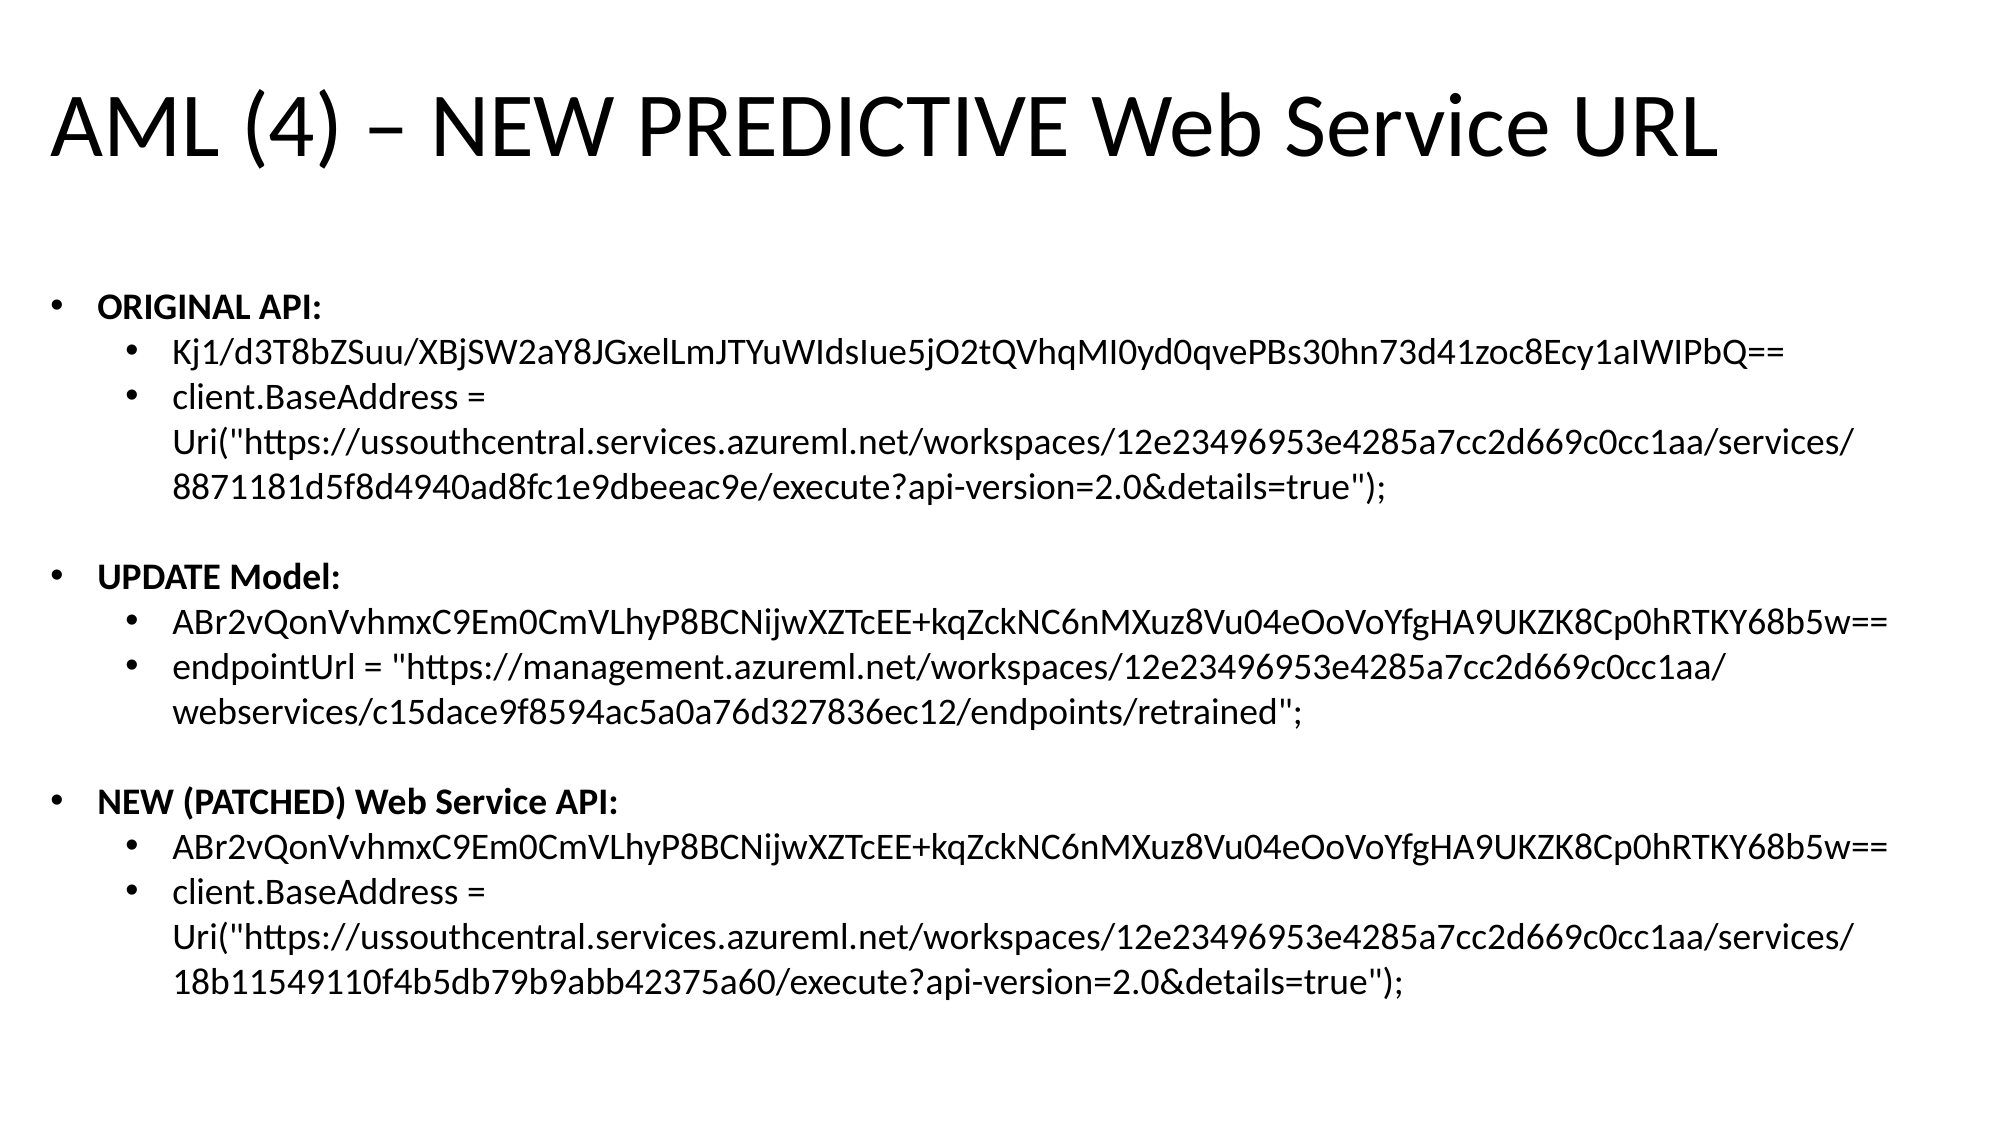

# AML (4) – NEW PREDICTIVE Web Service URL
ORIGINAL API:
Kj1/d3T8bZSuu/XBjSW2aY8JGxelLmJTYuWIdsIue5jO2tQVhqMI0yd0qvePBs30hn73d41zoc8Ecy1aIWIPbQ==
client.BaseAddress = Uri("https://ussouthcentral.services.azureml.net/workspaces/12e23496953e4285a7cc2d669c0cc1aa/services/8871181d5f8d4940ad8fc1e9dbeeac9e/execute?api-version=2.0&details=true");

UPDATE Model:
ABr2vQonVvhmxC9Em0CmVLhyP8BCNijwXZTcEE+kqZckNC6nMXuz8Vu04eOoVoYfgHA9UKZK8Cp0hRTKY68b5w==
endpointUrl = "https://management.azureml.net/workspaces/12e23496953e4285a7cc2d669c0cc1aa/webservices/c15dace9f8594ac5a0a76d327836ec12/endpoints/retrained";

NEW (PATCHED) Web Service API:
ABr2vQonVvhmxC9Em0CmVLhyP8BCNijwXZTcEE+kqZckNC6nMXuz8Vu04eOoVoYfgHA9UKZK8Cp0hRTKY68b5w==
client.BaseAddress = Uri("https://ussouthcentral.services.azureml.net/workspaces/12e23496953e4285a7cc2d669c0cc1aa/services/18b11549110f4b5db79b9abb42375a60/execute?api-version=2.0&details=true");